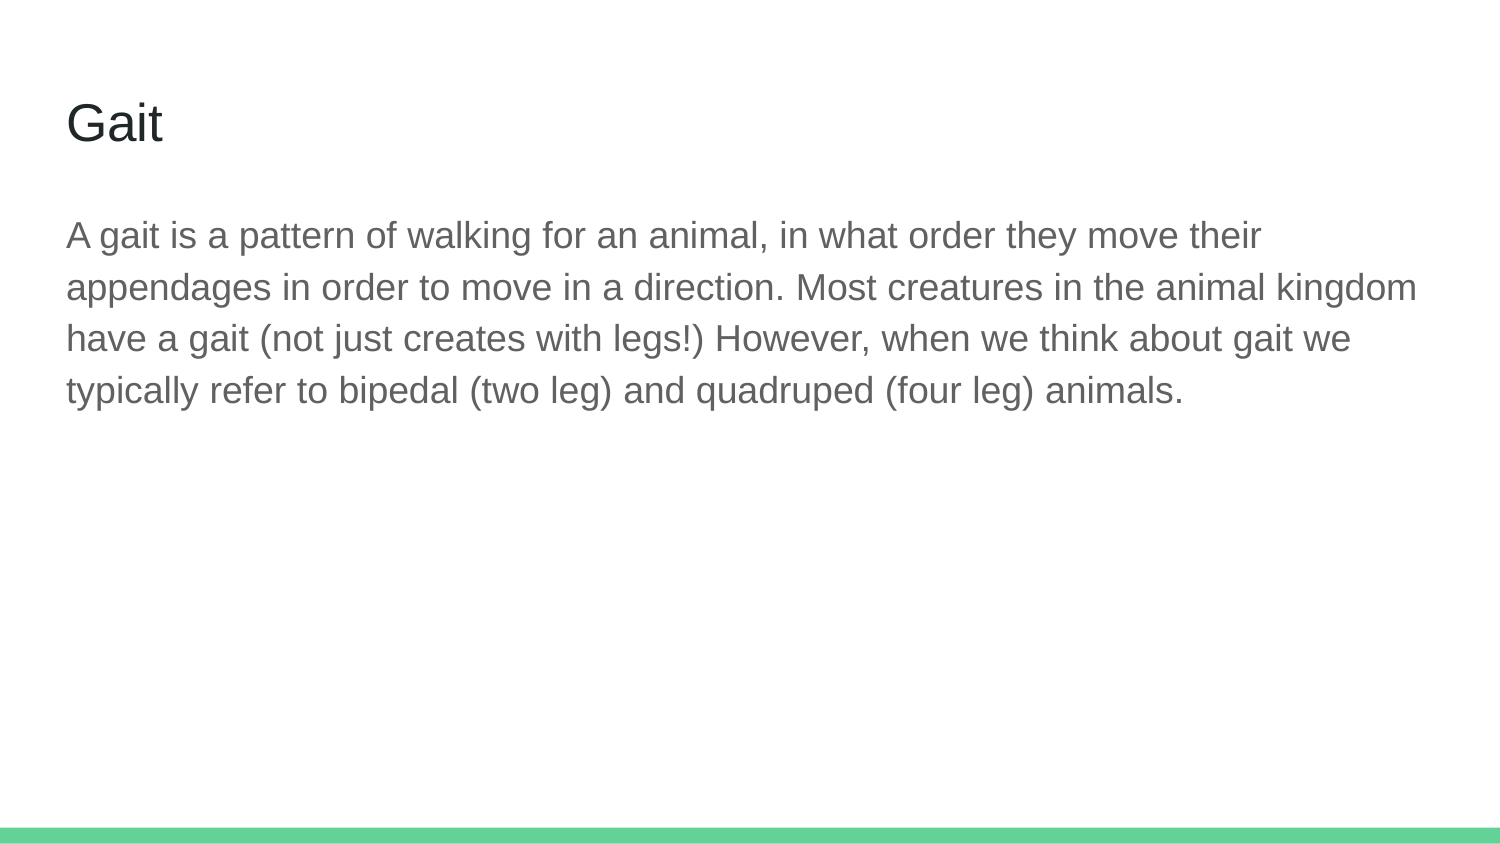

# Gait
A gait is a pattern of walking for an animal, in what order they move their appendages in order to move in a direction. Most creatures in the animal kingdom have a gait (not just creates with legs!) However, when we think about gait we typically refer to bipedal (two leg) and quadruped (four leg) animals.